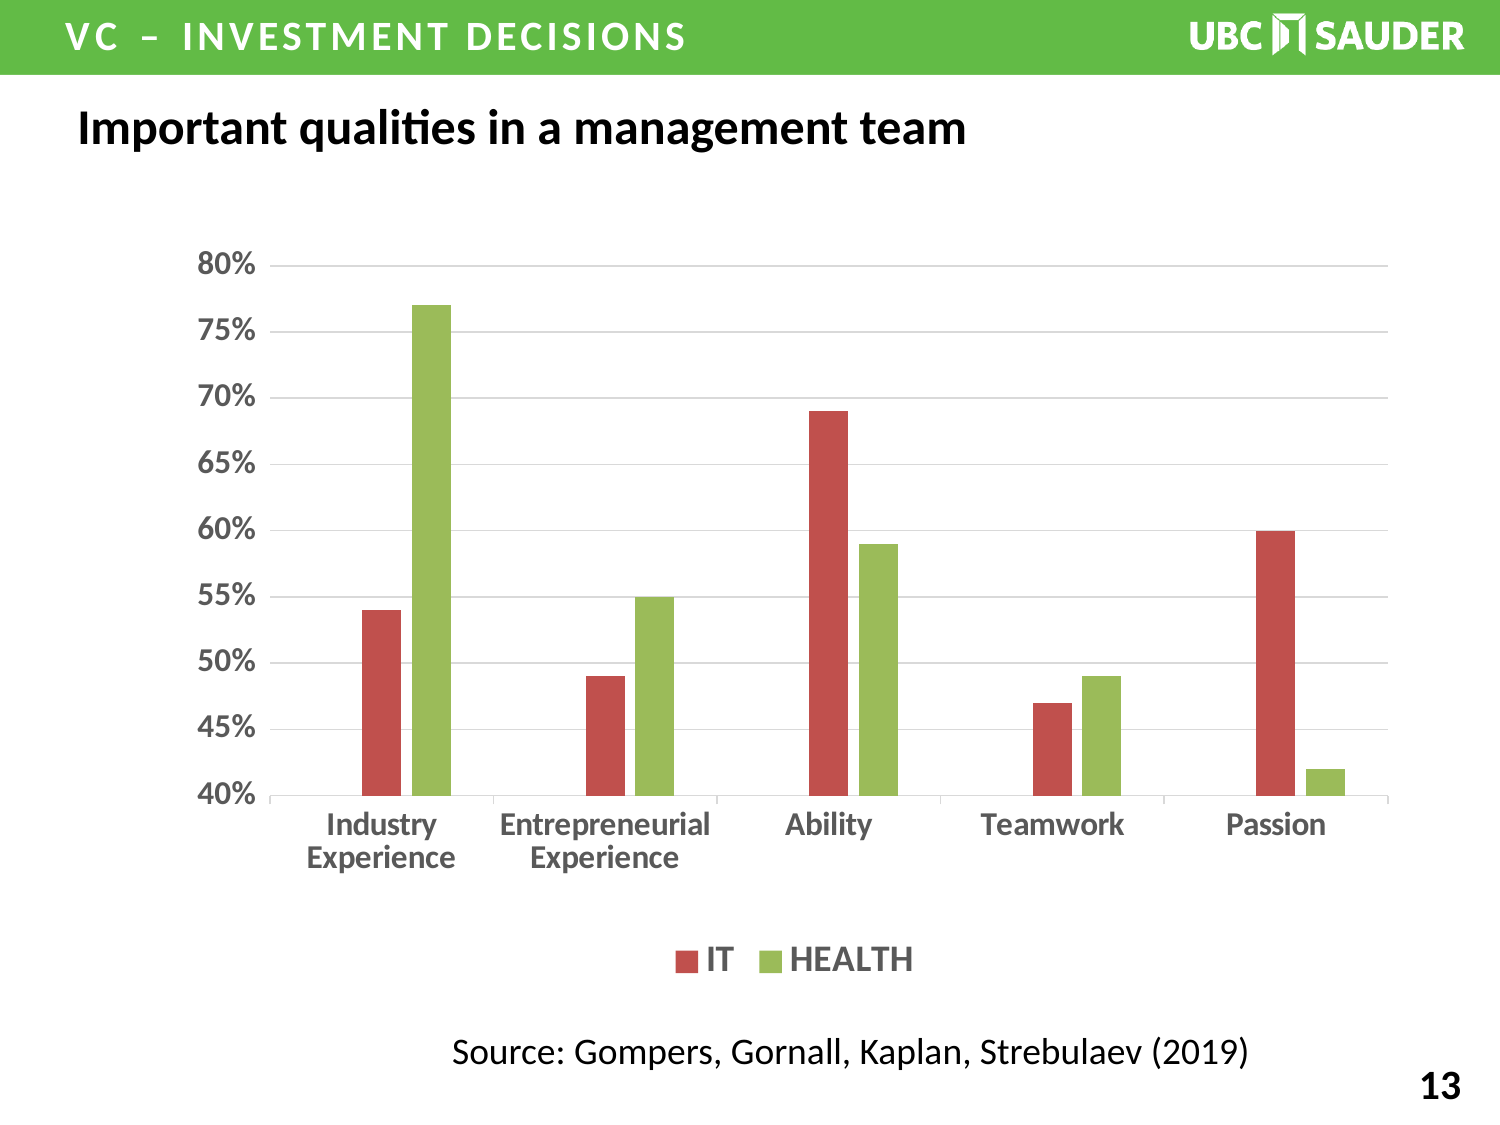

# Important qualities in a management team

### Chart

| Category |  | IT | HEALTH |
|---|---|---|---|
| Industry Experience | None | 0.54 | 0.77 |
| Entrepreneurial Experience | None | 0.49 | 0.55 |
| Ability | None | 0.69 | 0.59 |
| Teamwork | None | 0.47 | 0.49 |
| Passion | None | 0.6 | 0.42 |
Source: Gompers, Gornall, Kaplan, Strebulaev (2019)